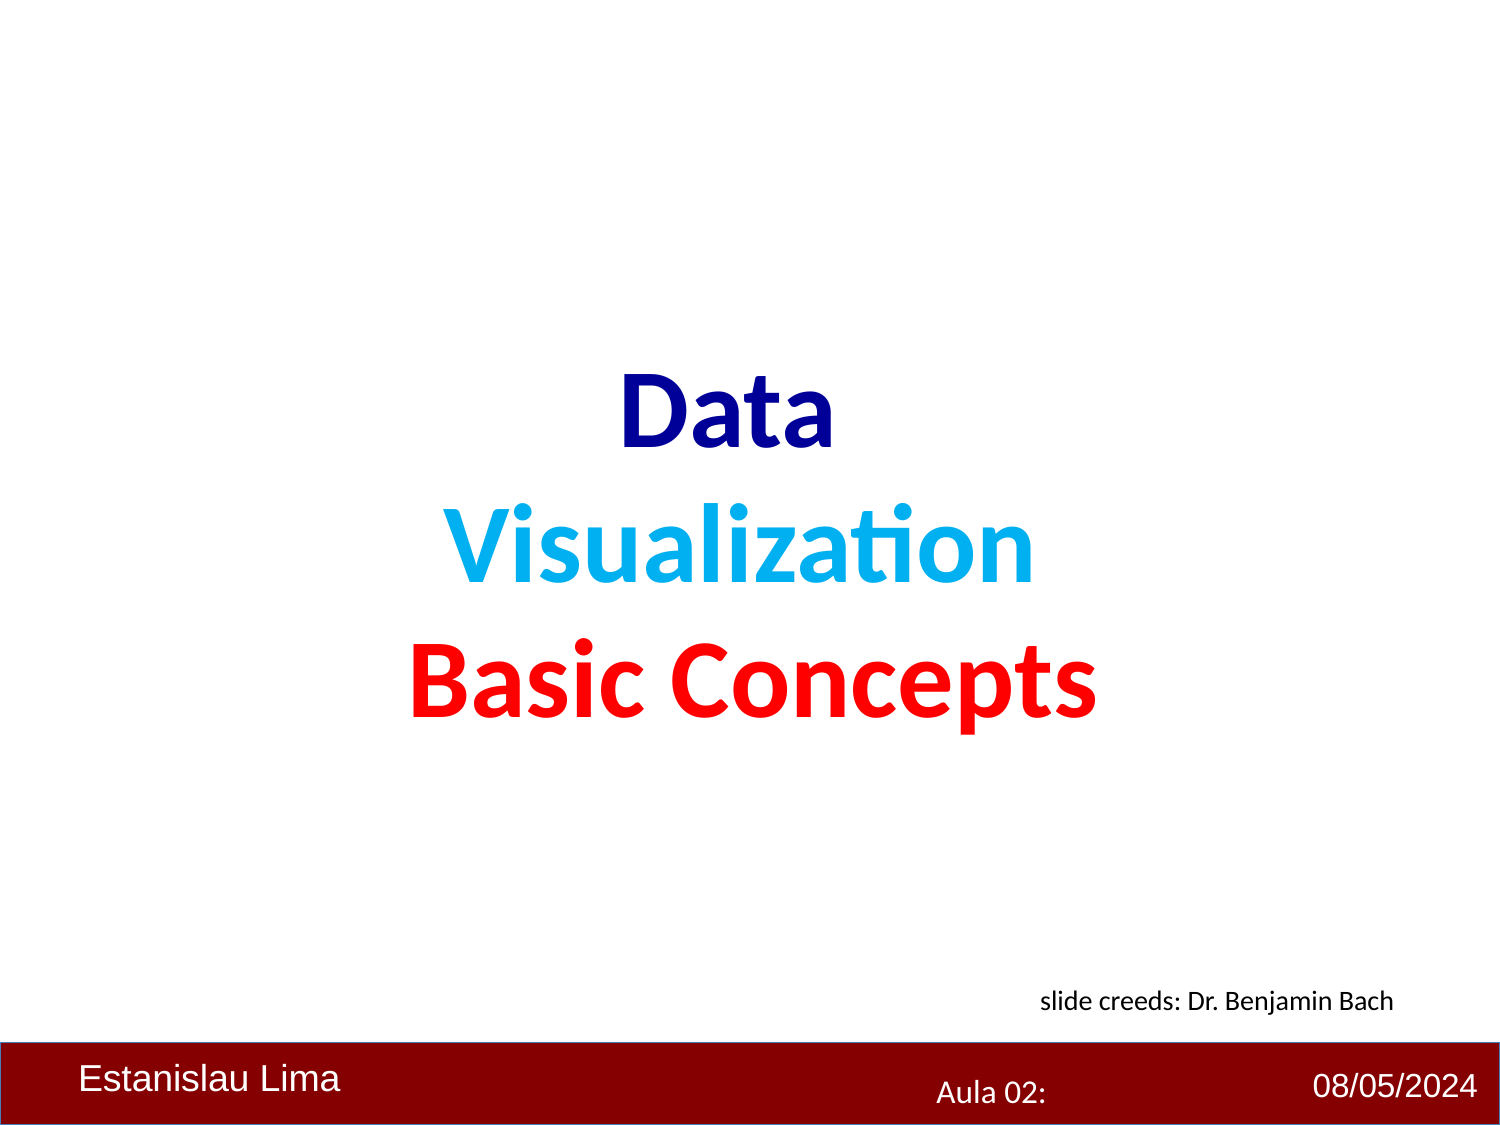

Data
Visualization
 Basic Concepts

Estanislau Lima

10/05/2021
Aula 01:
slide creeds: Dr. Benjamin Bach
Estanislau Lima

08/05/2024
Aula 02: